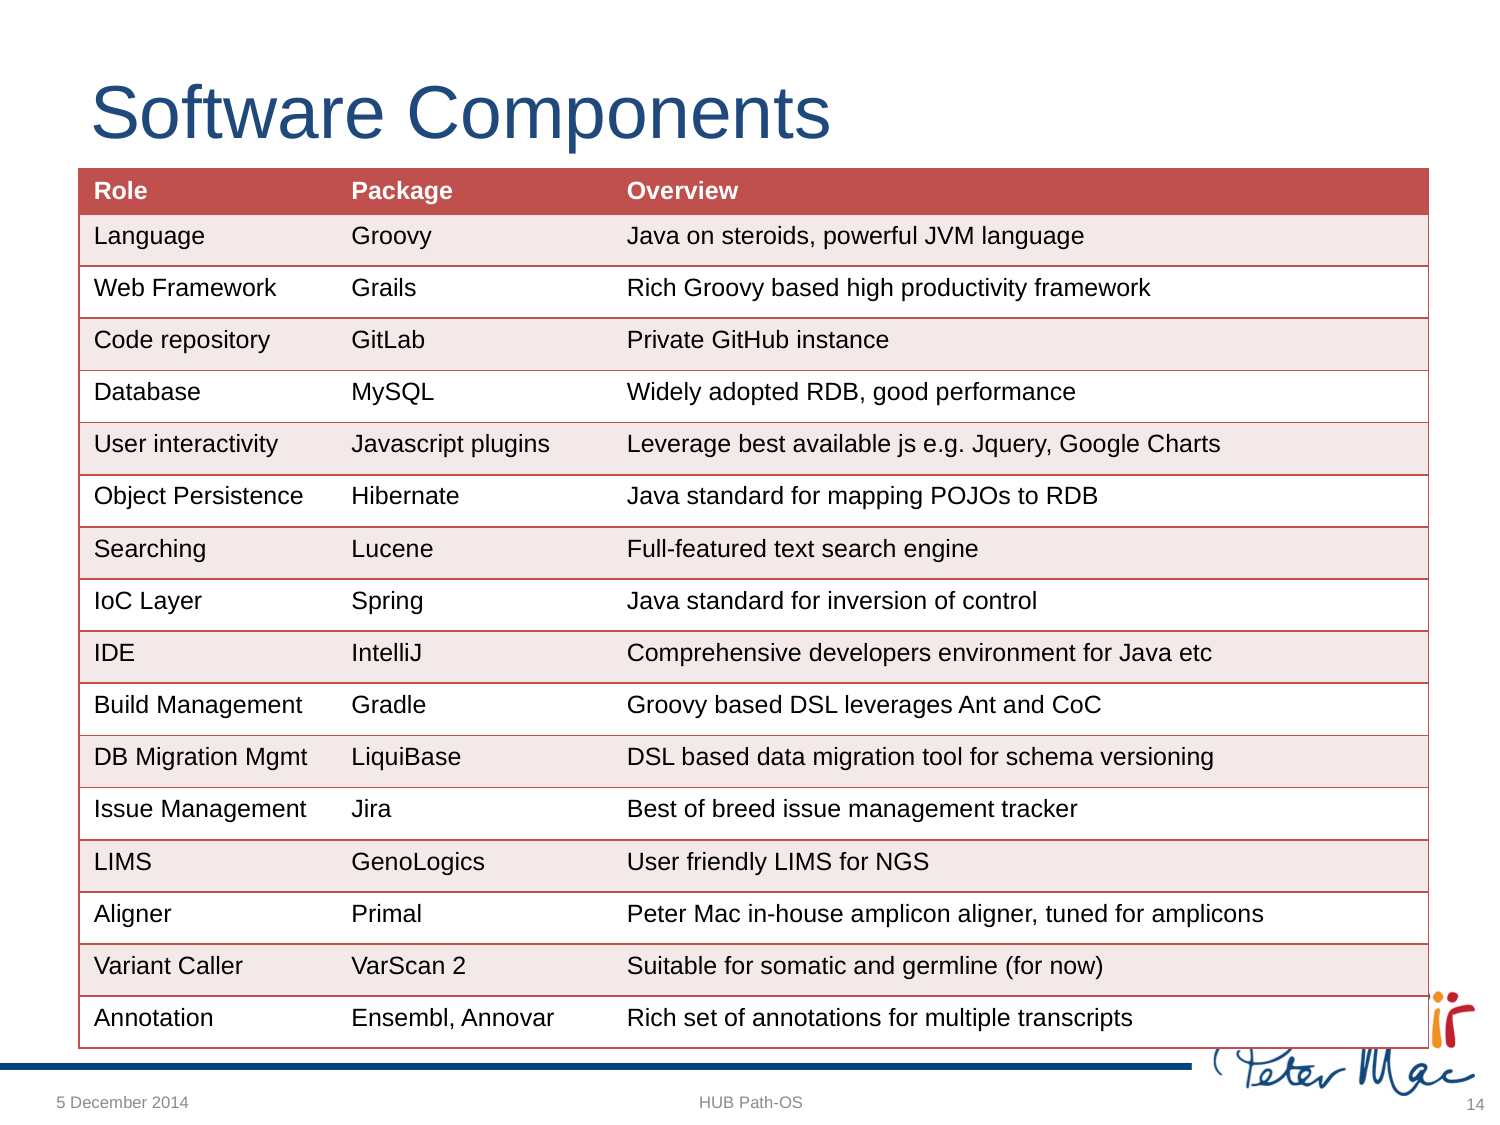

# Software Components
| Role | Package | Overview |
| --- | --- | --- |
| Language | Groovy | Java on steroids, powerful JVM language |
| Web Framework | Grails | Rich Groovy based high productivity framework |
| Code repository | GitLab | Private GitHub instance |
| Database | MySQL | Widely adopted RDB, good performance |
| User interactivity | Javascript plugins | Leverage best available js e.g. Jquery, Google Charts |
| Object Persistence | Hibernate | Java standard for mapping POJOs to RDB |
| Searching | Lucene | Full-featured text search engine |
| IoC Layer | Spring | Java standard for inversion of control |
| IDE | IntelliJ | Comprehensive developers environment for Java etc |
| Build Management | Gradle | Groovy based DSL leverages Ant and CoC |
| DB Migration Mgmt | LiquiBase | DSL based data migration tool for schema versioning |
| Issue Management | Jira | Best of breed issue management tracker |
| LIMS | GenoLogics | User friendly LIMS for NGS |
| Aligner | Primal | Peter Mac in-house amplicon aligner, tuned for amplicons |
| Variant Caller | VarScan 2 | Suitable for somatic and germline (for now) |
| Annotation | Ensembl, Annovar | Rich set of annotations for multiple transcripts |
5 December 2014
HUB Path-OS
14